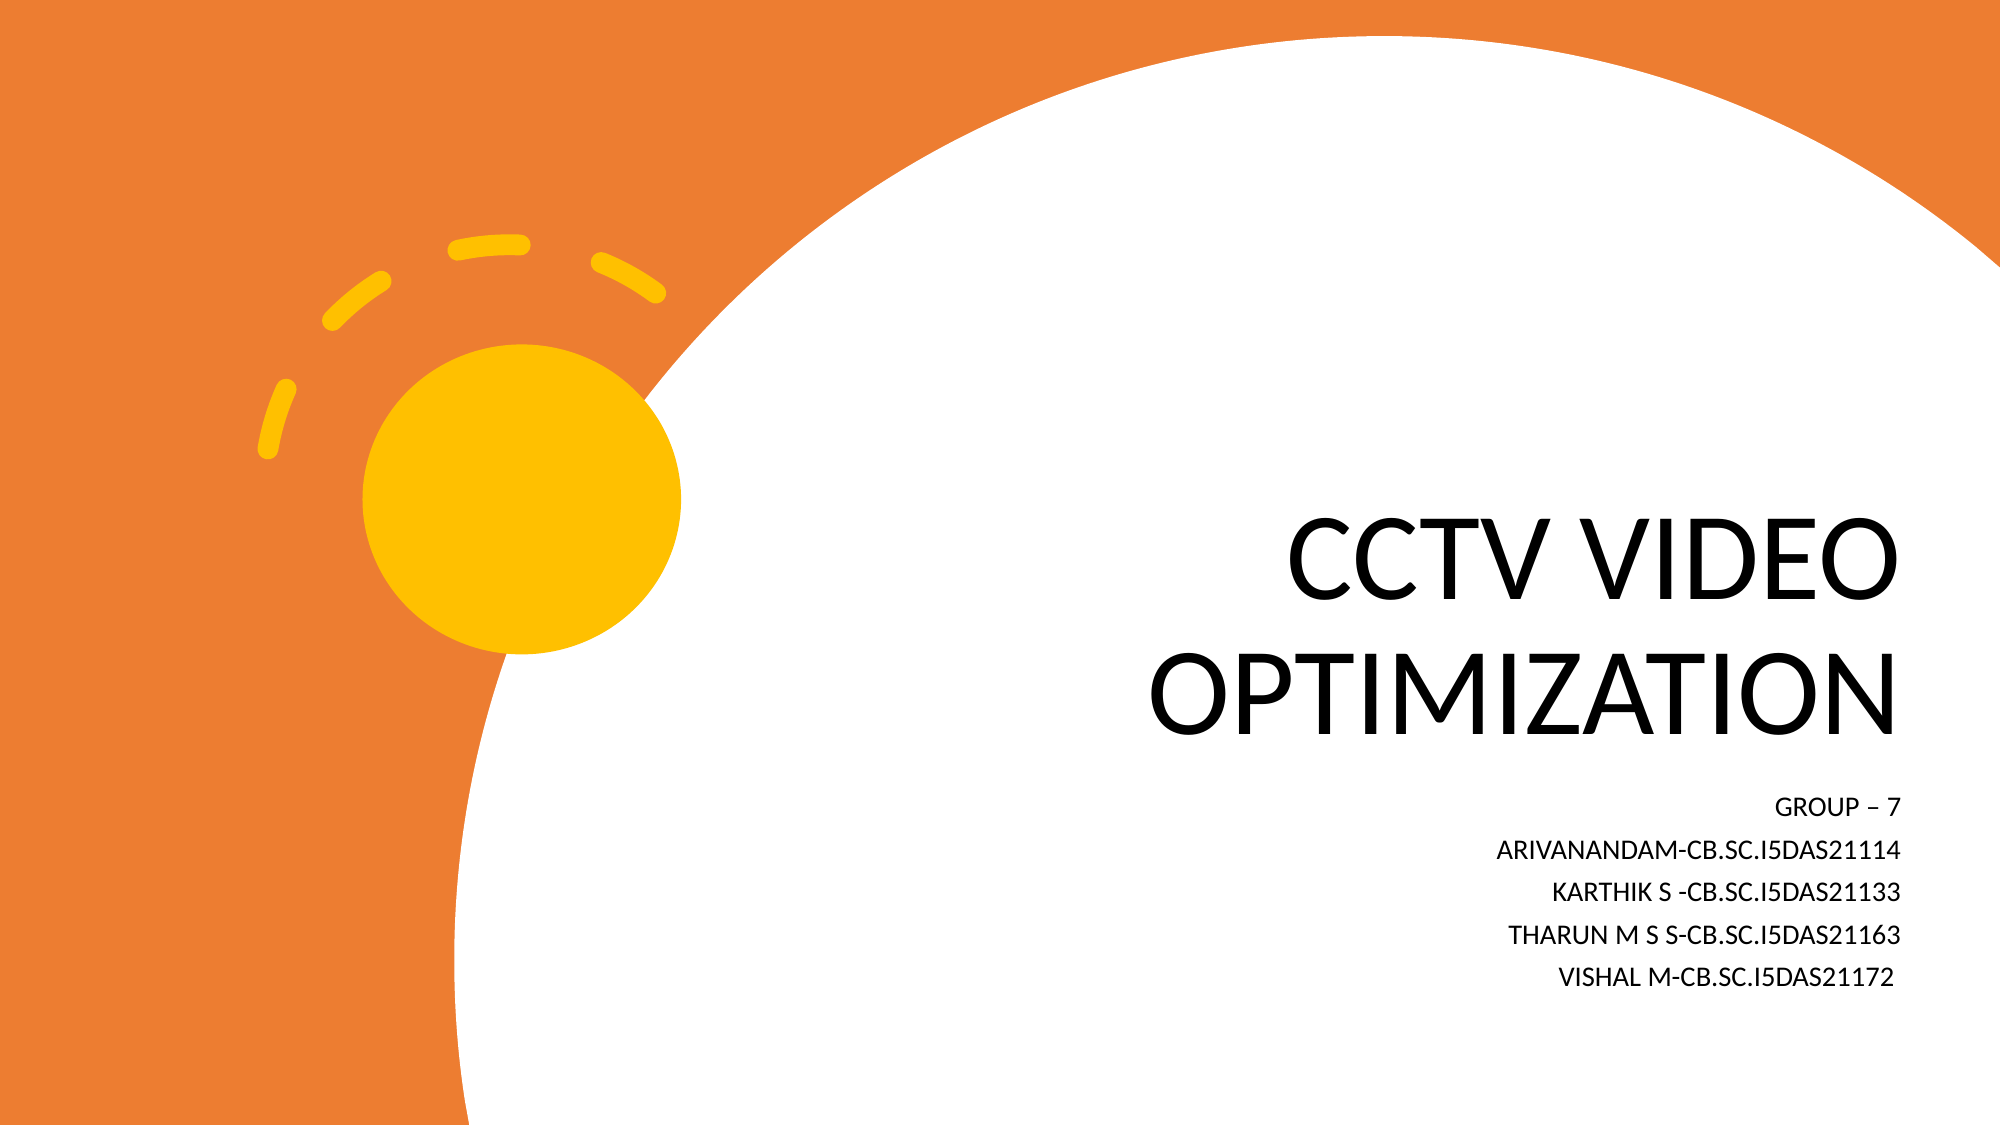

# CCTV VIDEO OPTIMIZATION

GROUP – 7
ARIVANANDAM-CB.SC.I5DAS21114
KARTHIK S -CB.SC.I5DAS21133
THARUN M S S-CB.SC.I5DAS21163
VISHAL M-CB.SC.I5DAS21172